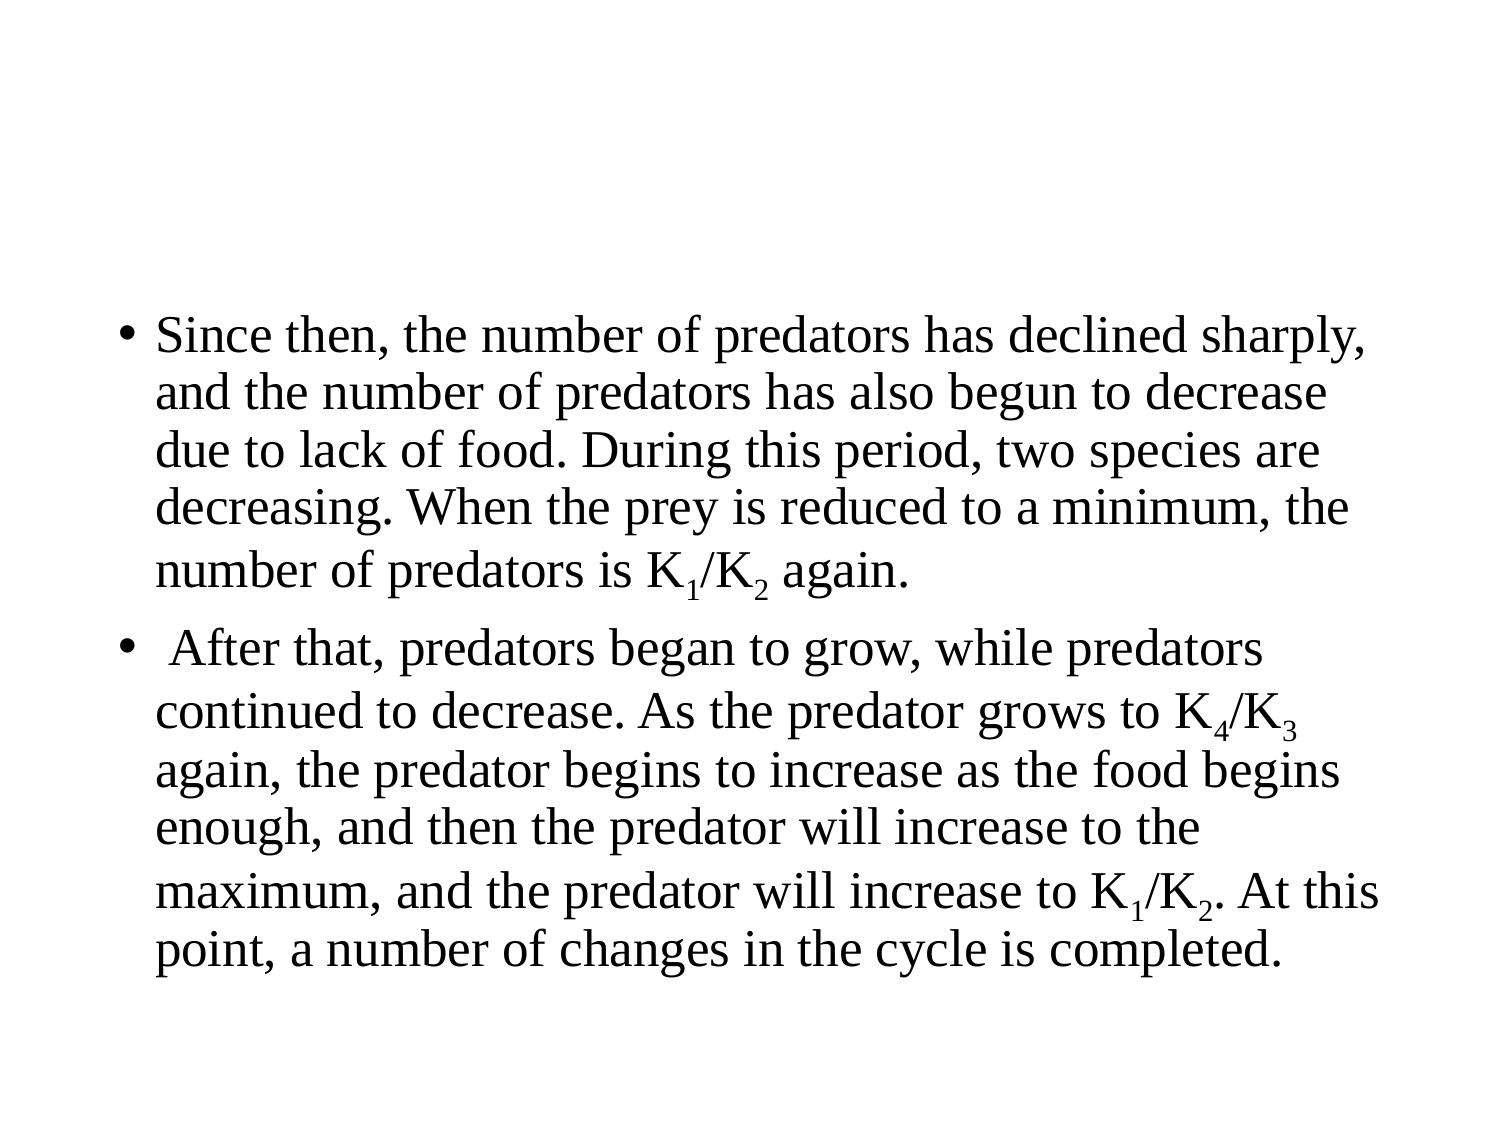

#
Since then, the number of predators has declined sharply, and the number of predators has also begun to decrease due to lack of food. During this period, two species are decreasing. When the prey is reduced to a minimum, the number of predators is K1/K2 again.
 After that, predators began to grow, while predators continued to decrease. As the predator grows to K4/K3 again, the predator begins to increase as the food begins enough, and then the predator will increase to the maximum, and the predator will increase to K1/K2. At this point, a number of changes in the cycle is completed.